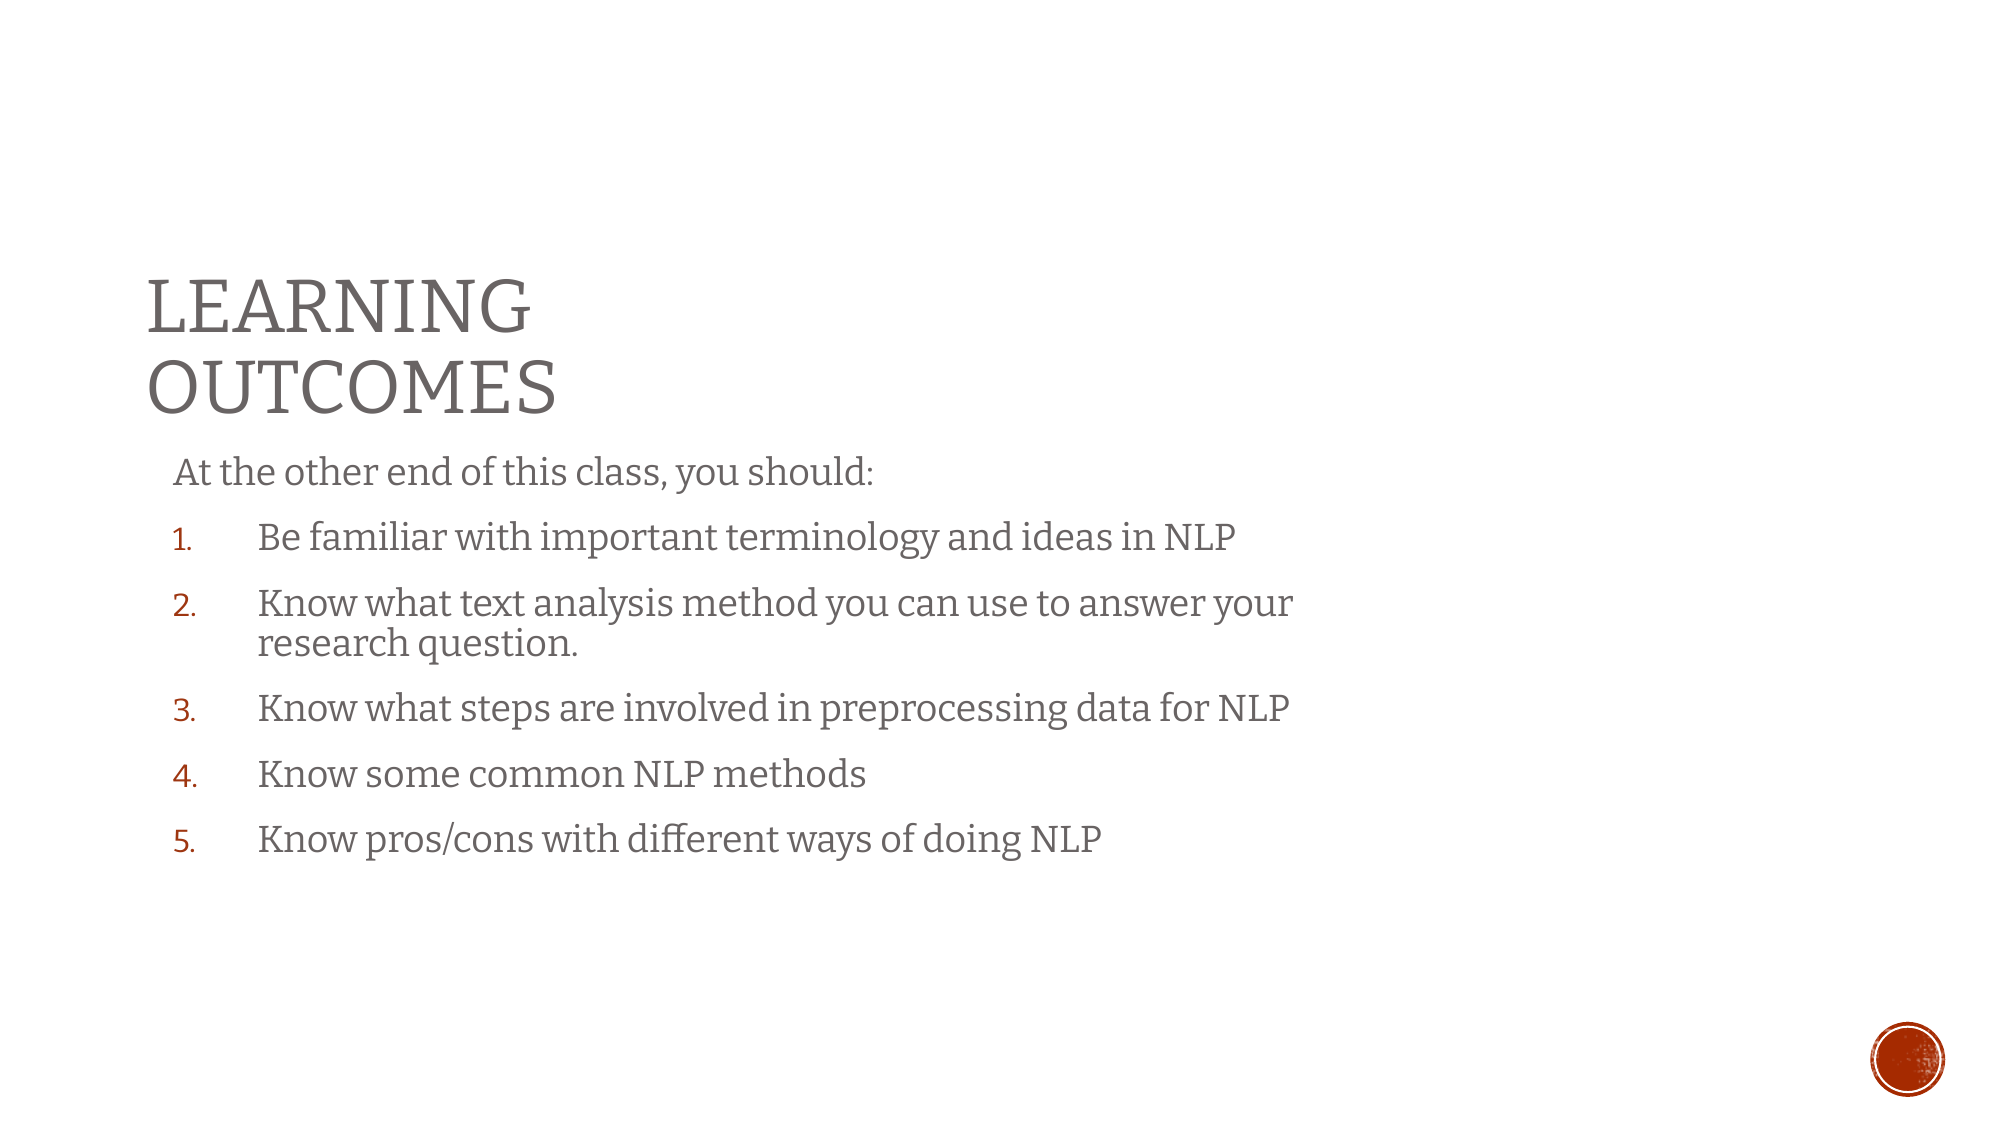

# Learning outcomes
At the other end of this class, you should:
Be familiar with important terminology and ideas in NLP
Know what text analysis method you can use to answer your research question.
Know what steps are involved in preprocessing data for NLP
Know some common NLP methods
Know pros/cons with different ways of doing NLP